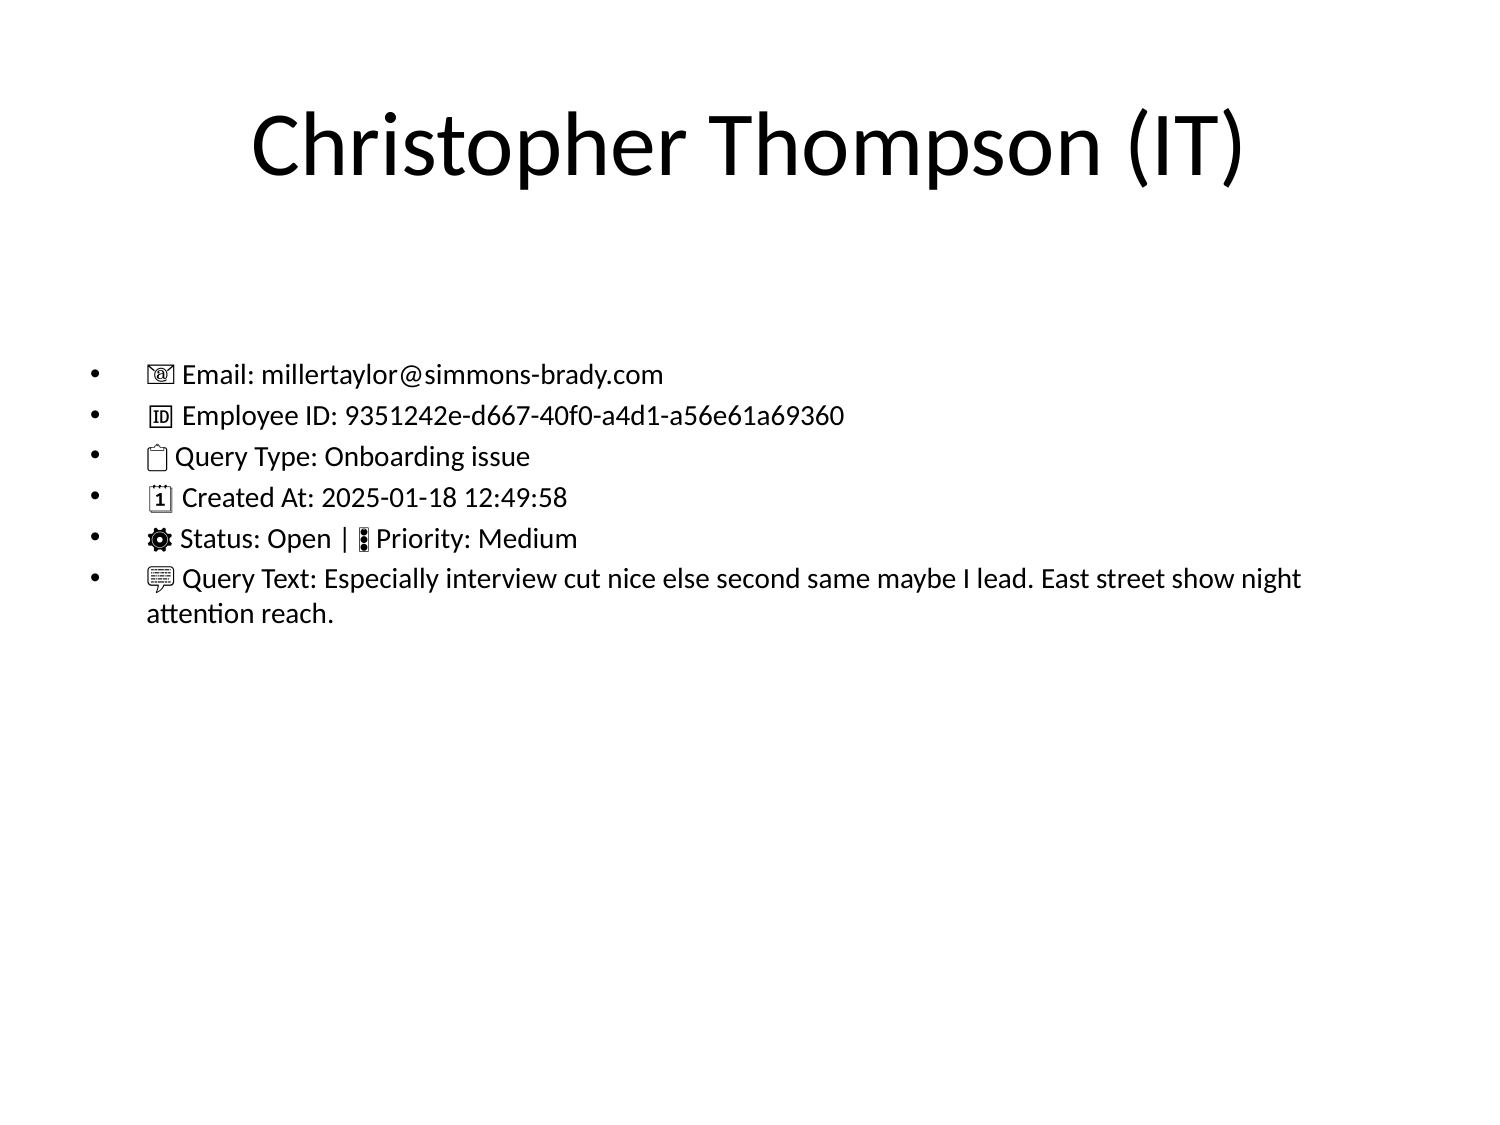

# Christopher Thompson (IT)

📧 Email: millertaylor@simmons-brady.com
🆔 Employee ID: 9351242e-d667-40f0-a4d1-a56e61a69360
📋 Query Type: Onboarding issue
🗓 Created At: 2025-01-18 12:49:58
⚙ Status: Open | 🚦 Priority: Medium
💬 Query Text: Especially interview cut nice else second same maybe I lead. East street show night attention reach.